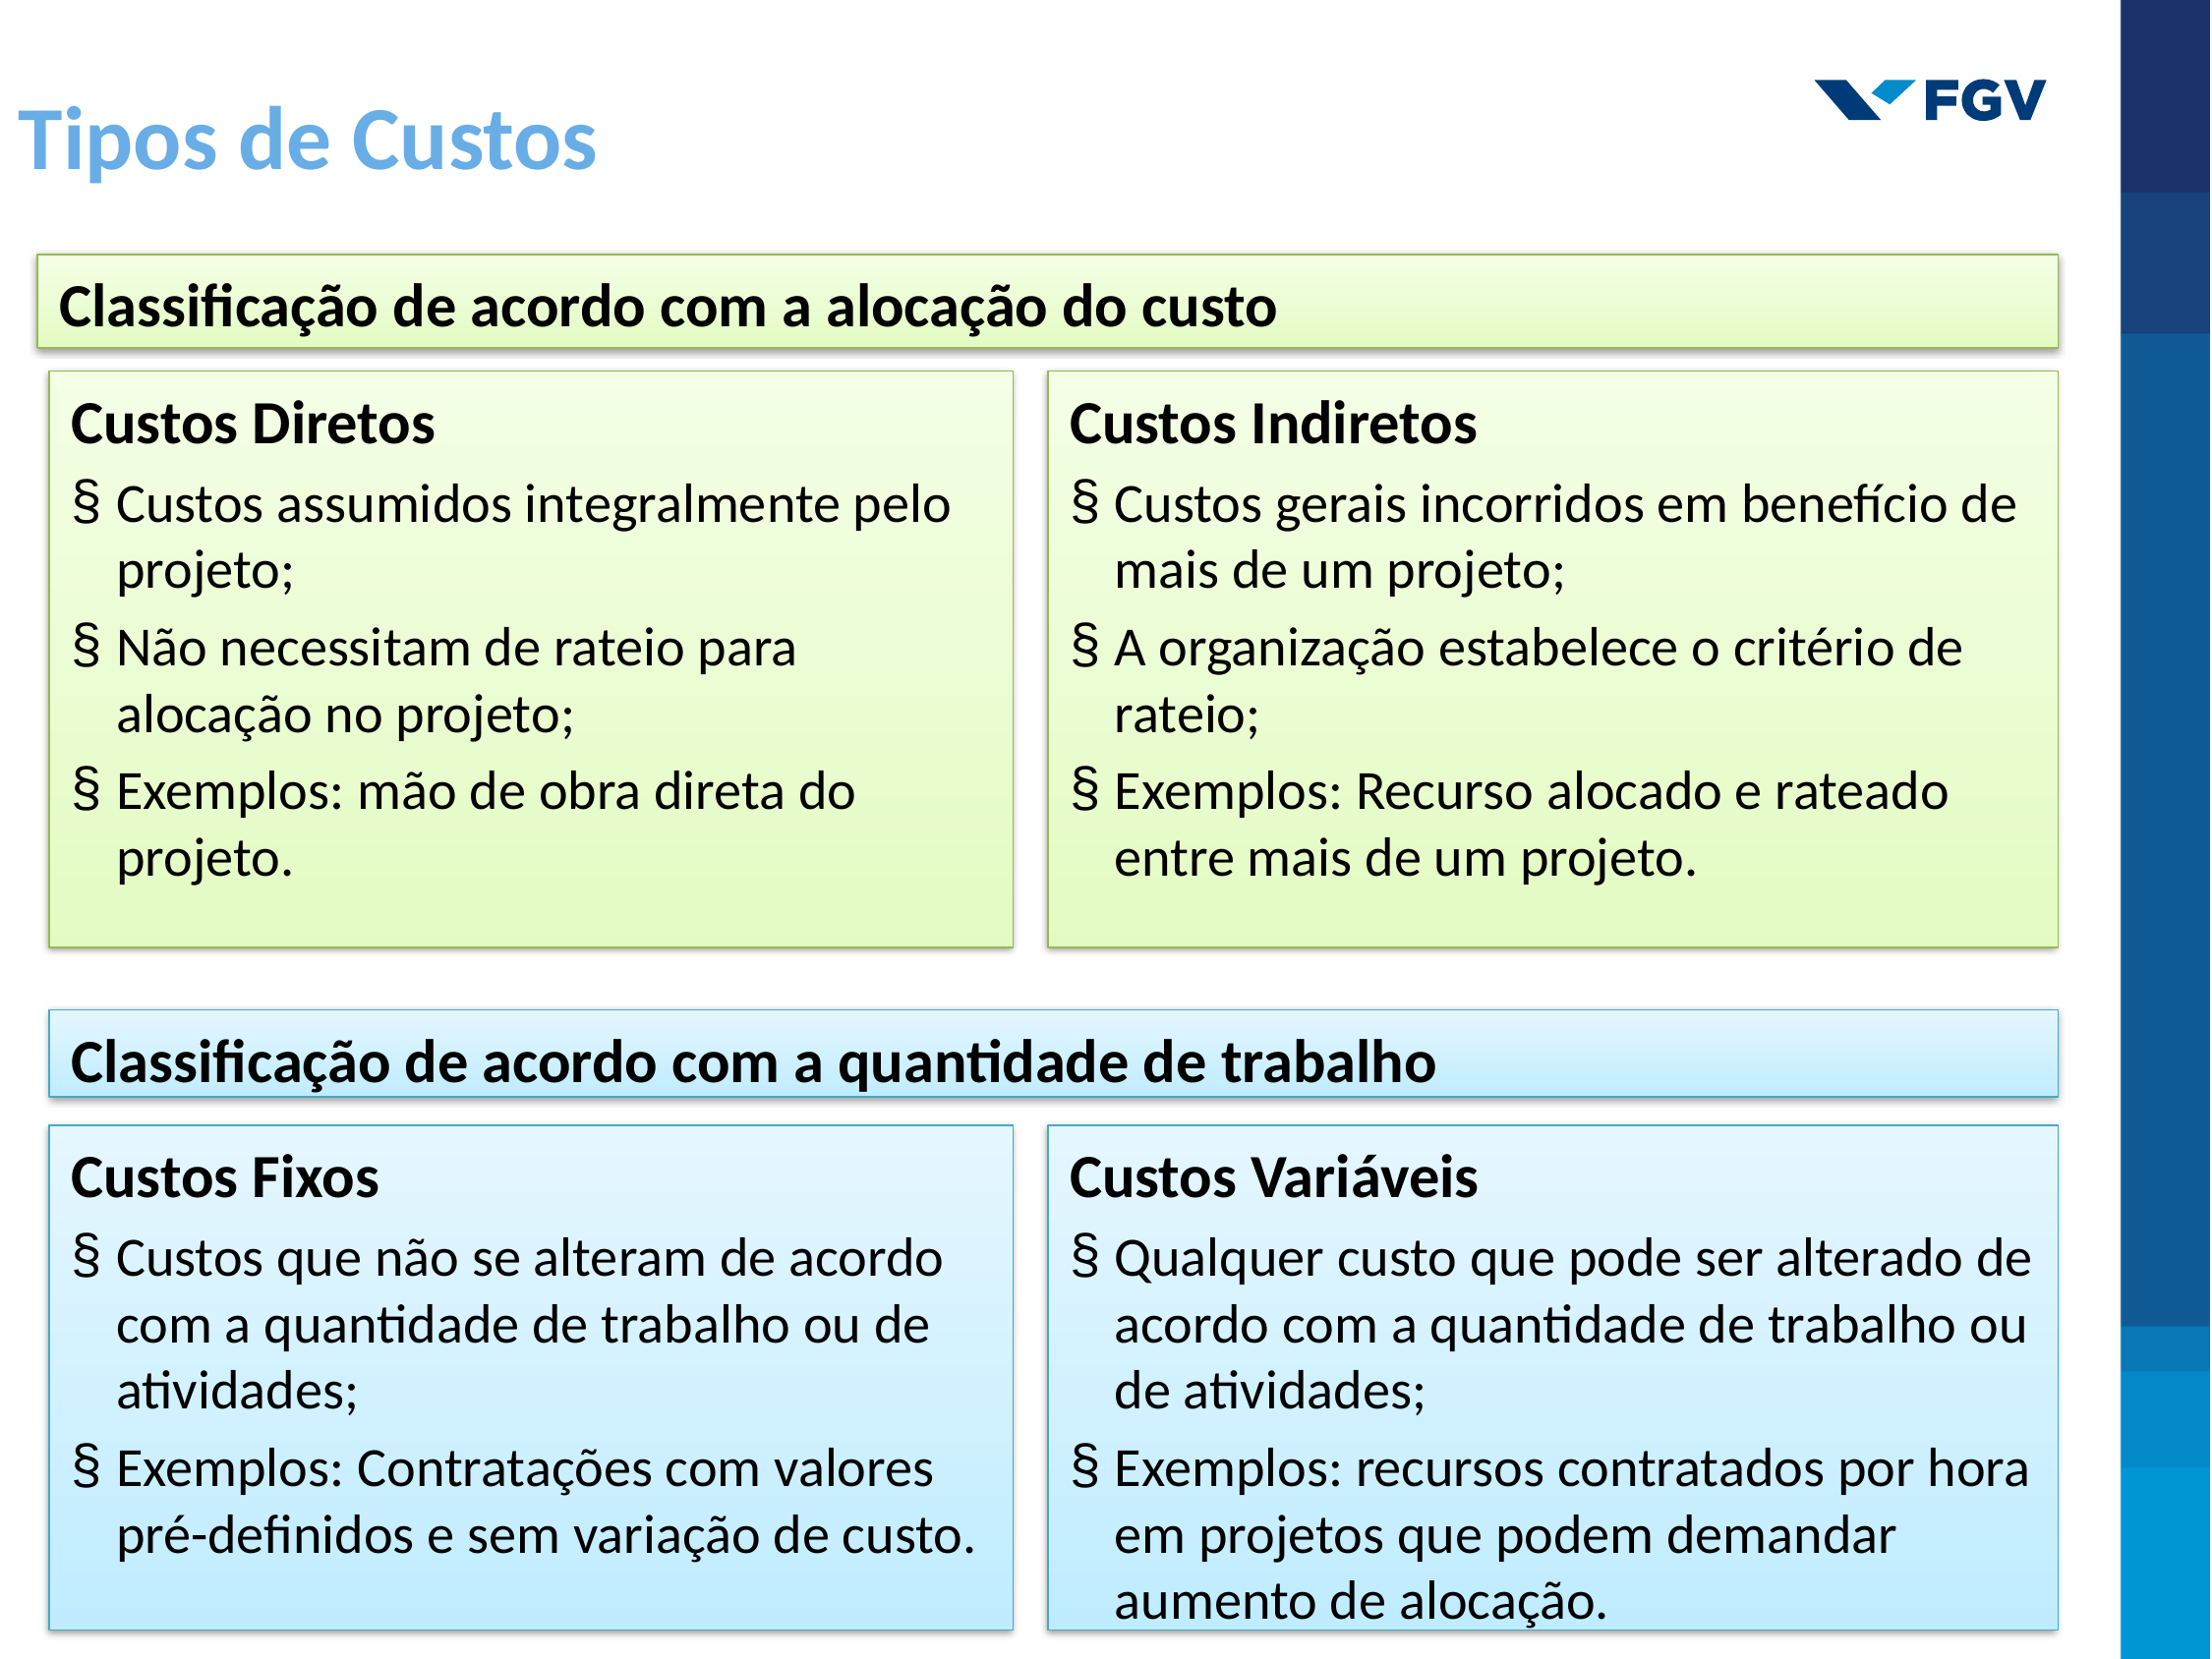

Tipos de Custos
Classificação de acordo com a alocação do custo
Custos Diretos
Custos assumidos integralmente pelo projeto;
Não necessitam de rateio para alocação no projeto;
Exemplos: mão de obra direta do projeto.
Custos Indiretos
Custos gerais incorridos em benefício de mais de um projeto;
A organização estabelece o critério de rateio;
Exemplos: Recurso alocado e rateado entre mais de um projeto.
Classificação de acordo com a quantidade de trabalho

Custos Fixos
Custos que não se alteram de acordo com a quantidade de trabalho ou de atividades;
Exemplos: Contratações com valores pré-definidos e sem variação de custo.

Custos Variáveis
Qualquer custo que pode ser alterado de acordo com a quantidade de trabalho ou de atividades;
Exemplos: recursos contratados por hora em projetos que podem demandar aumento de alocação.